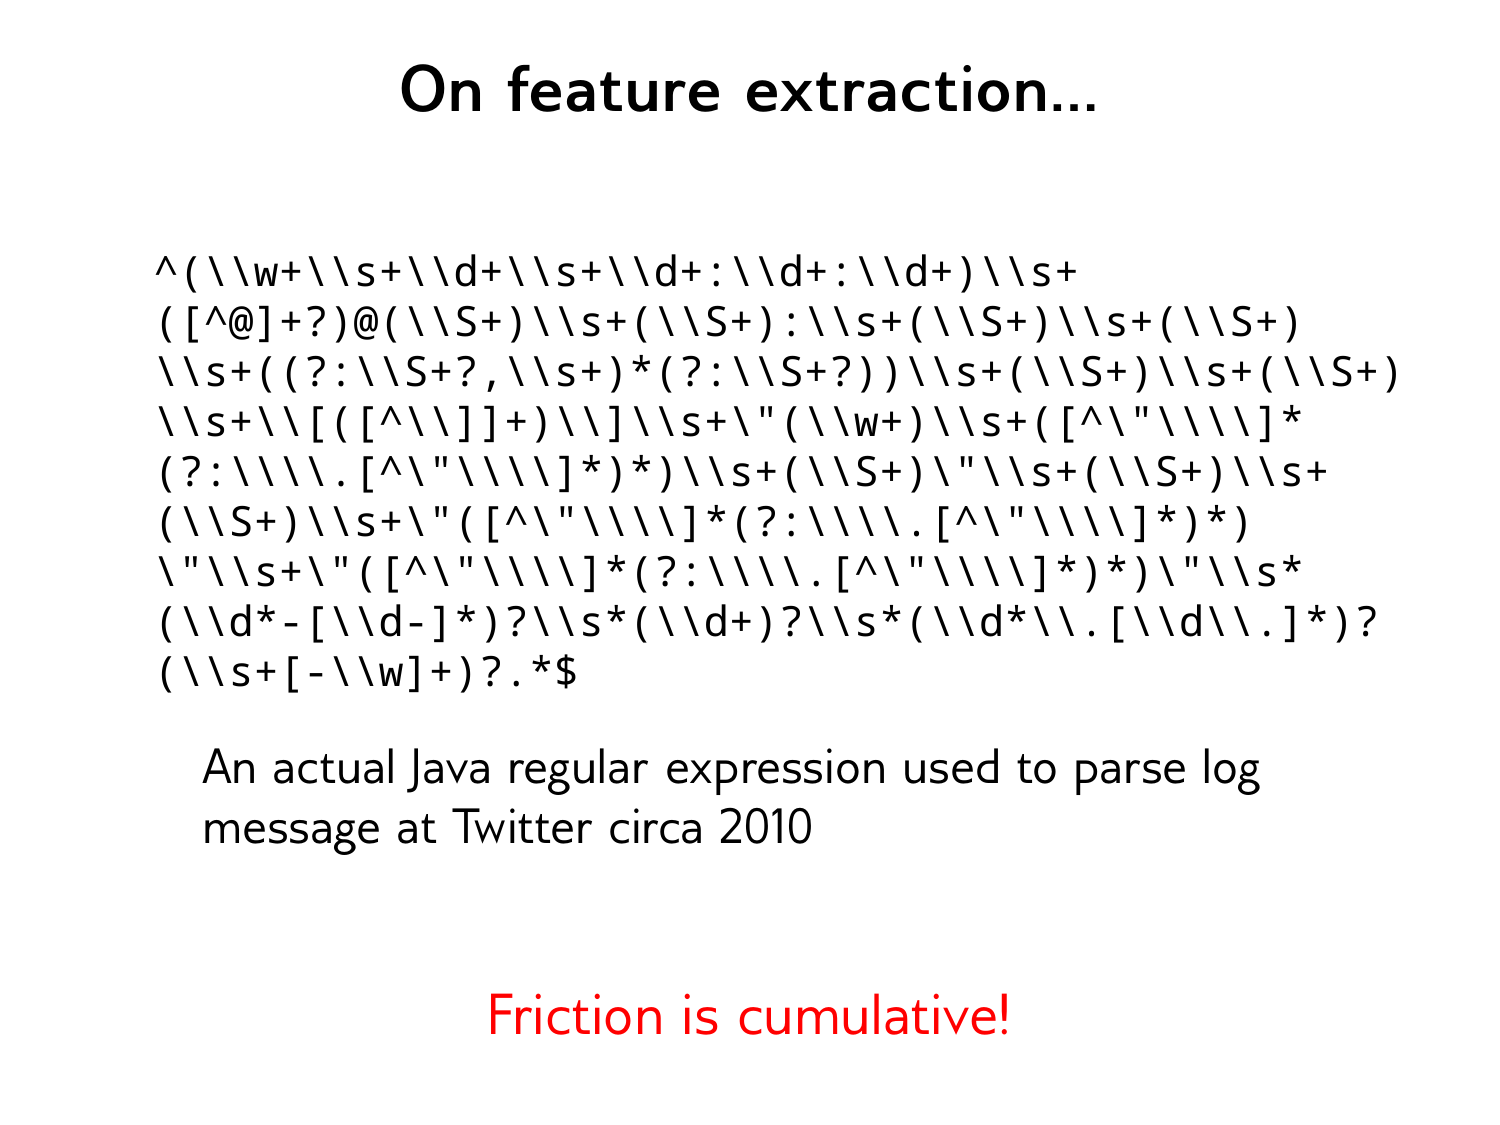

On feature extraction…
^(\\w+\\s+\\d+\\s+\\d+:\\d+:\\d+)\\s+
([^@]+?)@(\\S+)\\s+(\\S+):\\s+(\\S+)\\s+(\\S+)
\\s+((?:\\S+?,\\s+)*(?:\\S+?))\\s+(\\S+)\\s+(\\S+)
\\s+\\[([^\\]]+)\\]\\s+\"(\\w+)\\s+([^\"\\\\]*
(?:\\\\.[^\"\\\\]*)*)\\s+(\\S+)\"\\s+(\\S+)\\s+
(\\S+)\\s+\"([^\"\\\\]*(?:\\\\.[^\"\\\\]*)*)
\"\\s+\"([^\"\\\\]*(?:\\\\.[^\"\\\\]*)*)\"\\s*
(\\d*-[\\d-]*)?\\s*(\\d+)?\\s*(\\d*\\.[\\d\\.]*)?
(\\s+[-\\w]+)?.*$

An actual Java regular expression used to parse log message at Twitter circa 2010
Friction is cumulative!